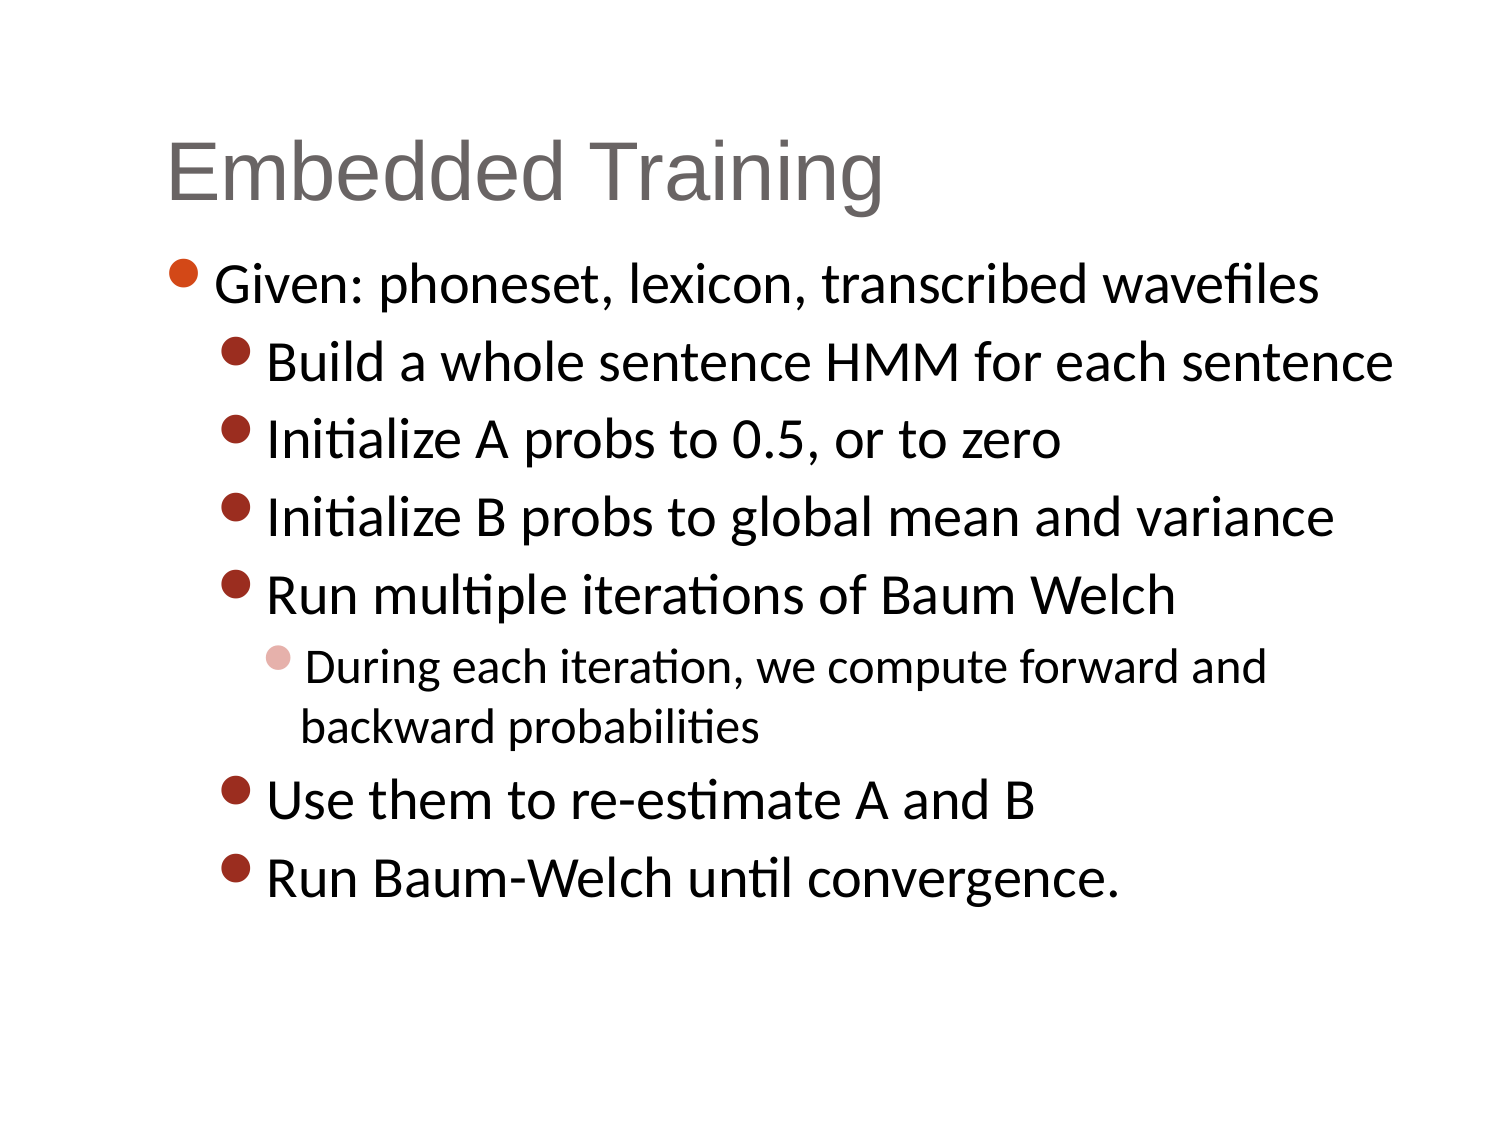

# Embedded Training
Given: phoneset, lexicon, transcribed wavefiles
Build a whole sentence HMM for each sentence
Initialize A probs to 0.5, or to zero
Initialize B probs to global mean and variance
Run multiple iterations of Baum Welch
During each iteration, we compute forward and backward probabilities
Use them to re-estimate A and B
Run Baum-Welch until convergence.